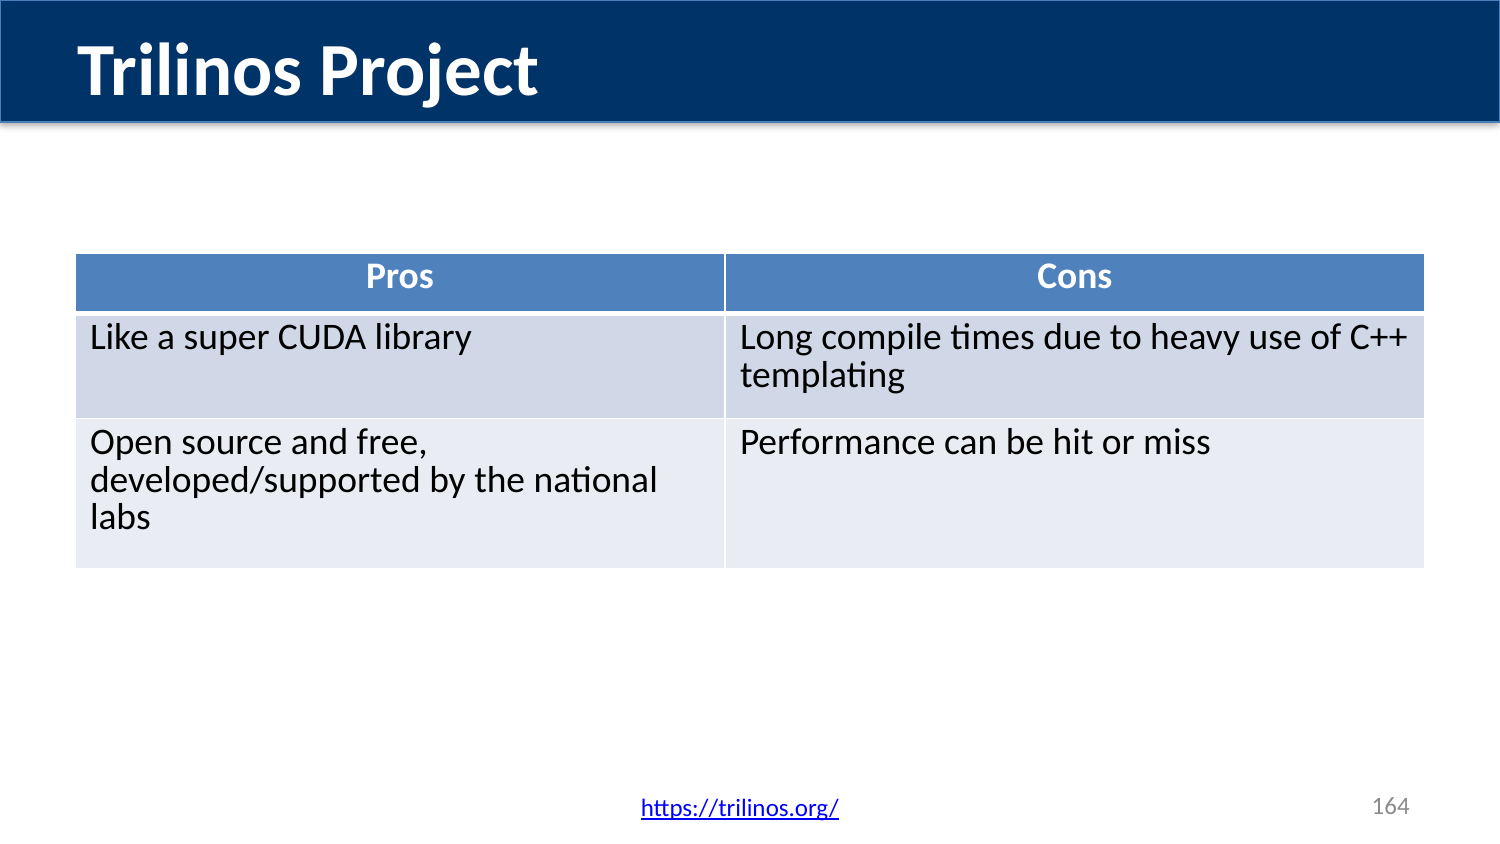

Trilinos Project
| Pros | Cons |
| --- | --- |
| Like a super CUDA library | Long compile times due to heavy use of C++ templating |
| Open source and free, developed/supported by the national labs | Performance can be hit or miss |
164
https://trilinos.org/